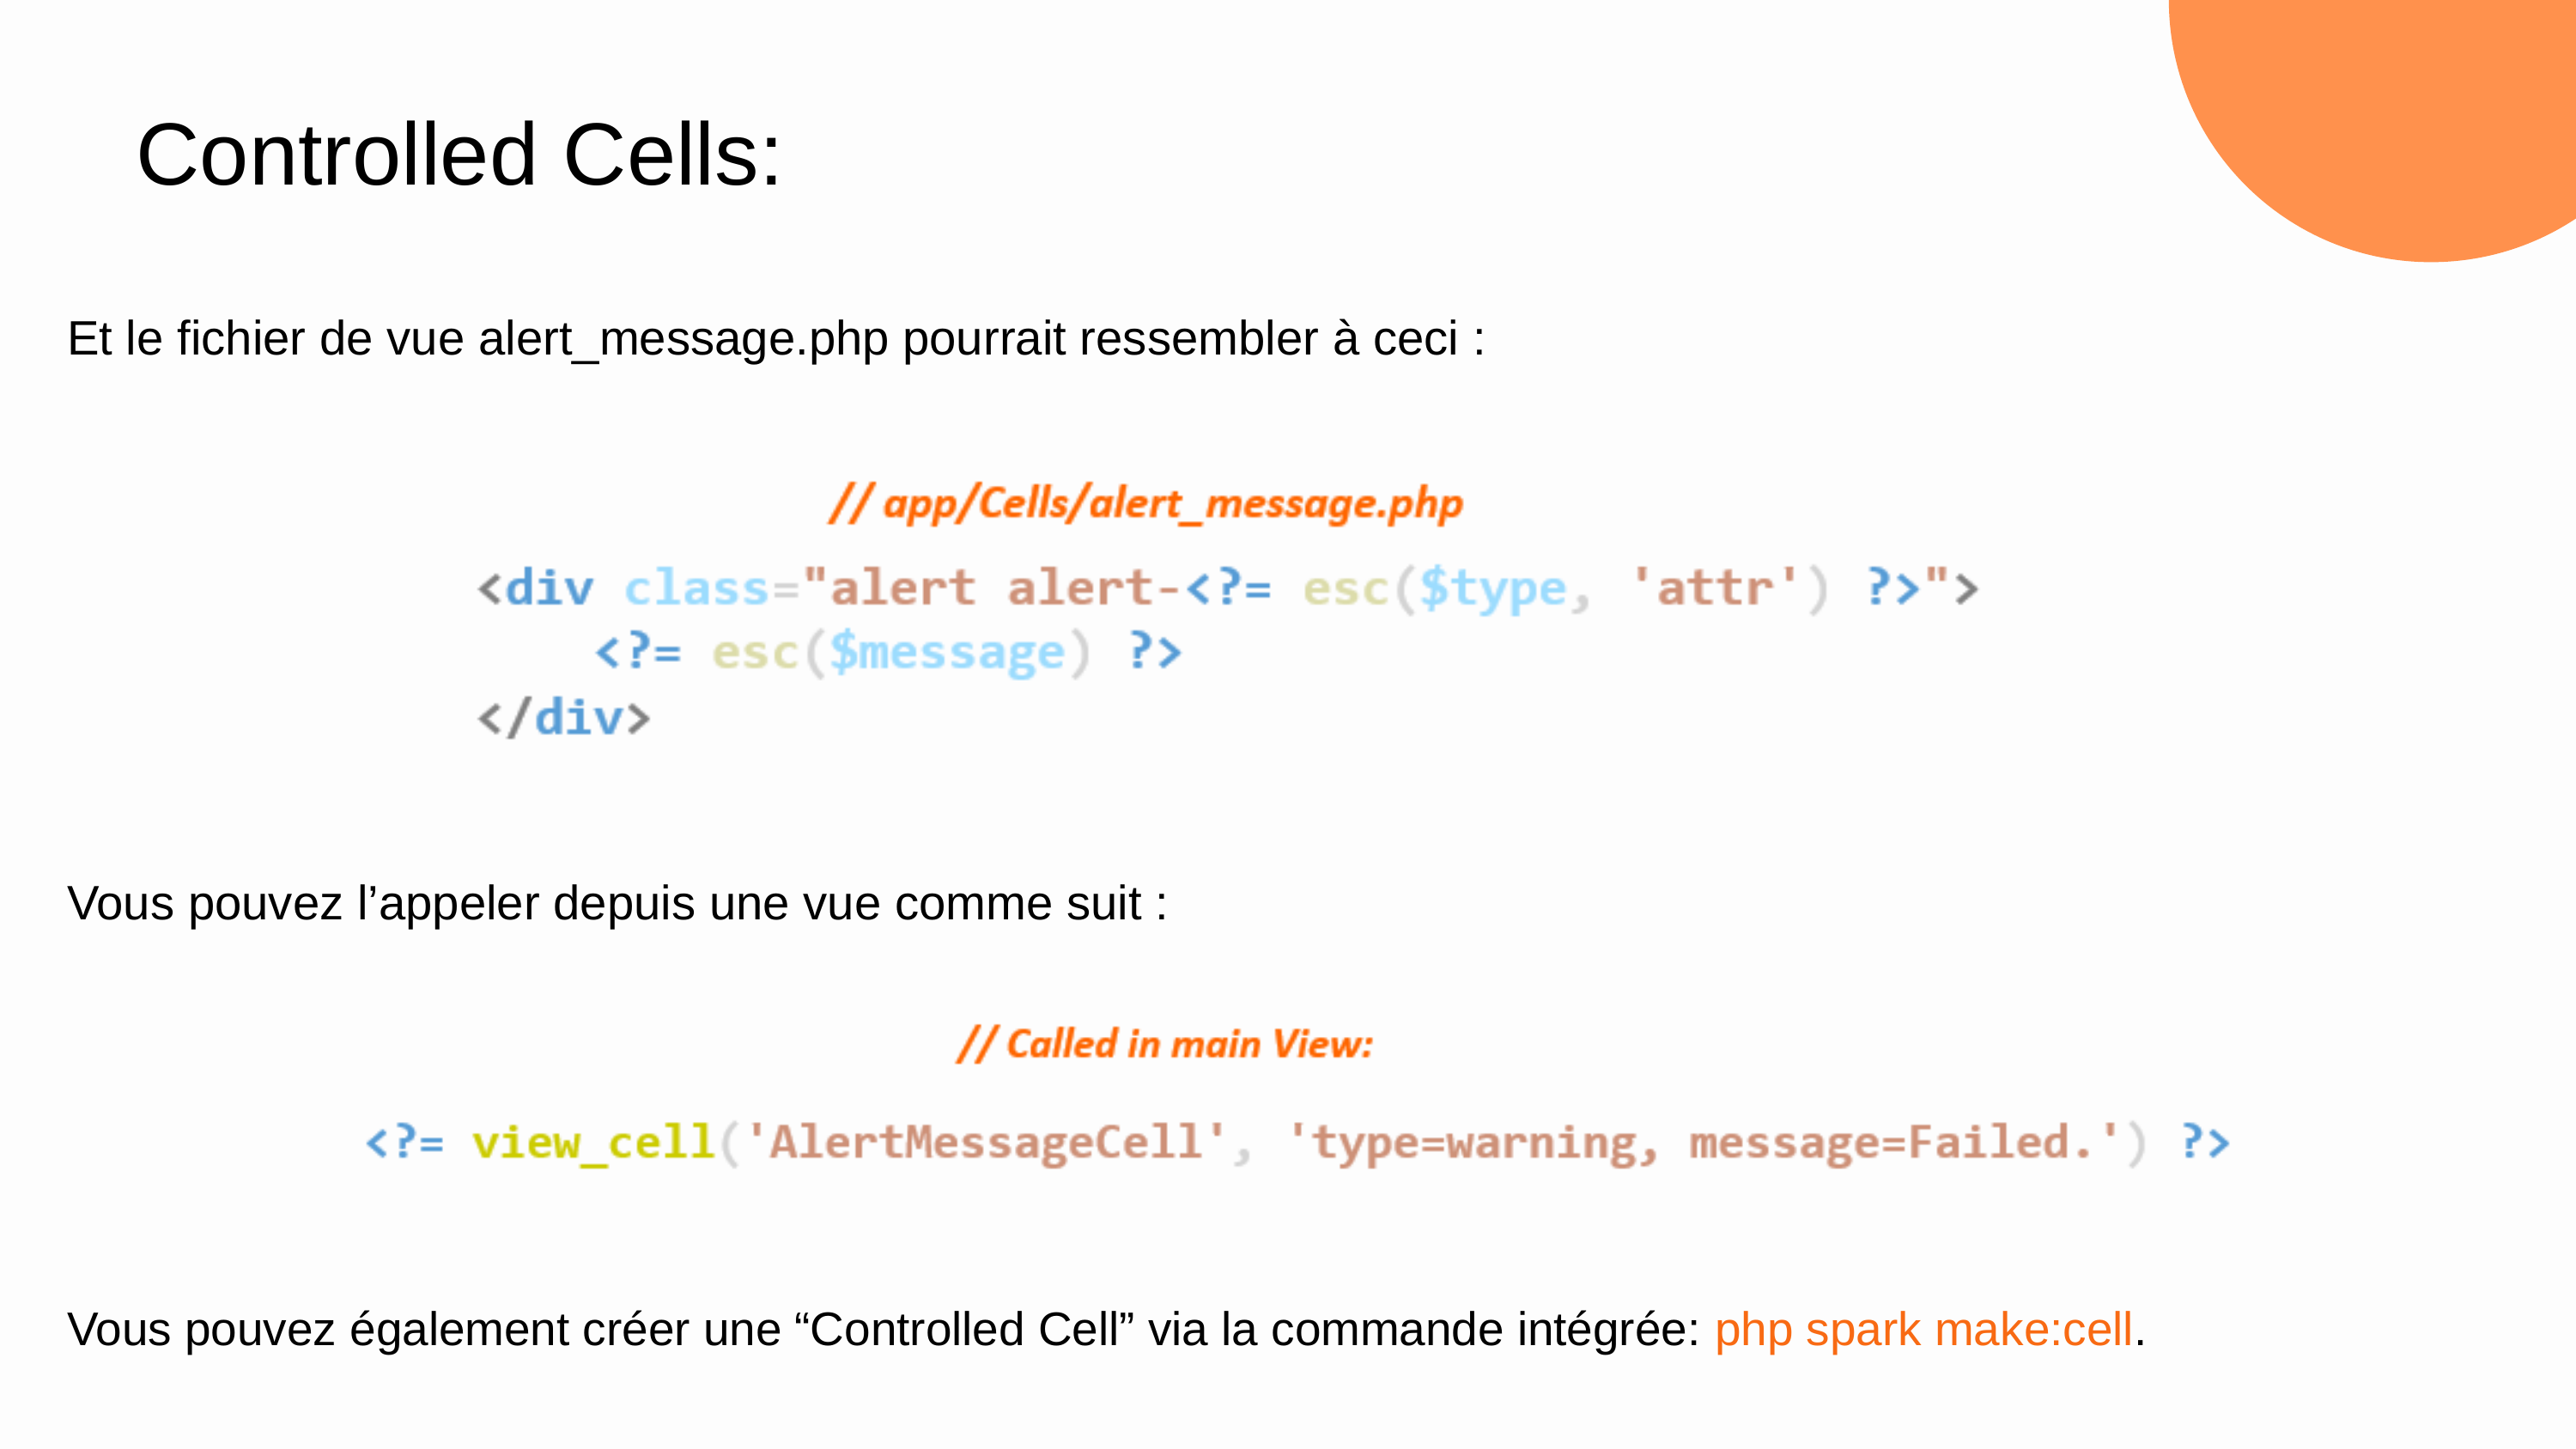

Controlled Cells:
Et le fichier de vue alert_message.php pourrait ressembler à ceci :

Vous pouvez l’appeler depuis une vue comme suit :

Vous pouvez également créer une “Controlled Cell” via la commande intégrée: php spark make:cell.